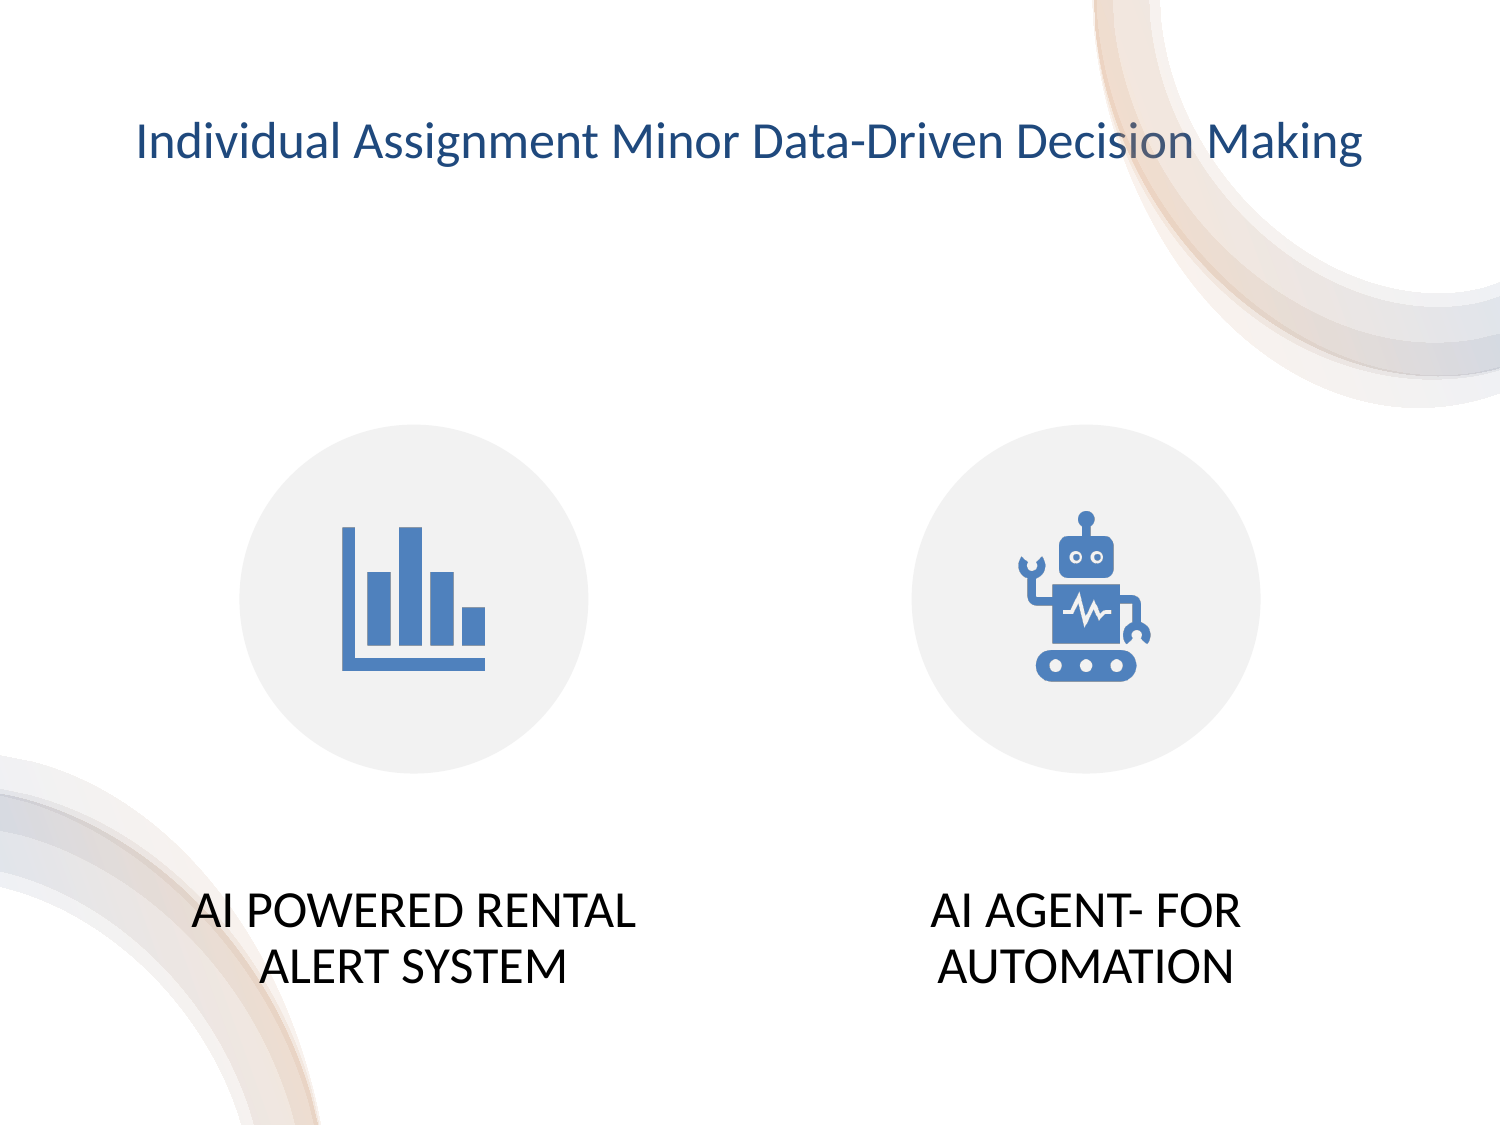

# Individual Assignment Minor Data-Driven Decision Making
AI powered rental alert system
AI Agent- for automation